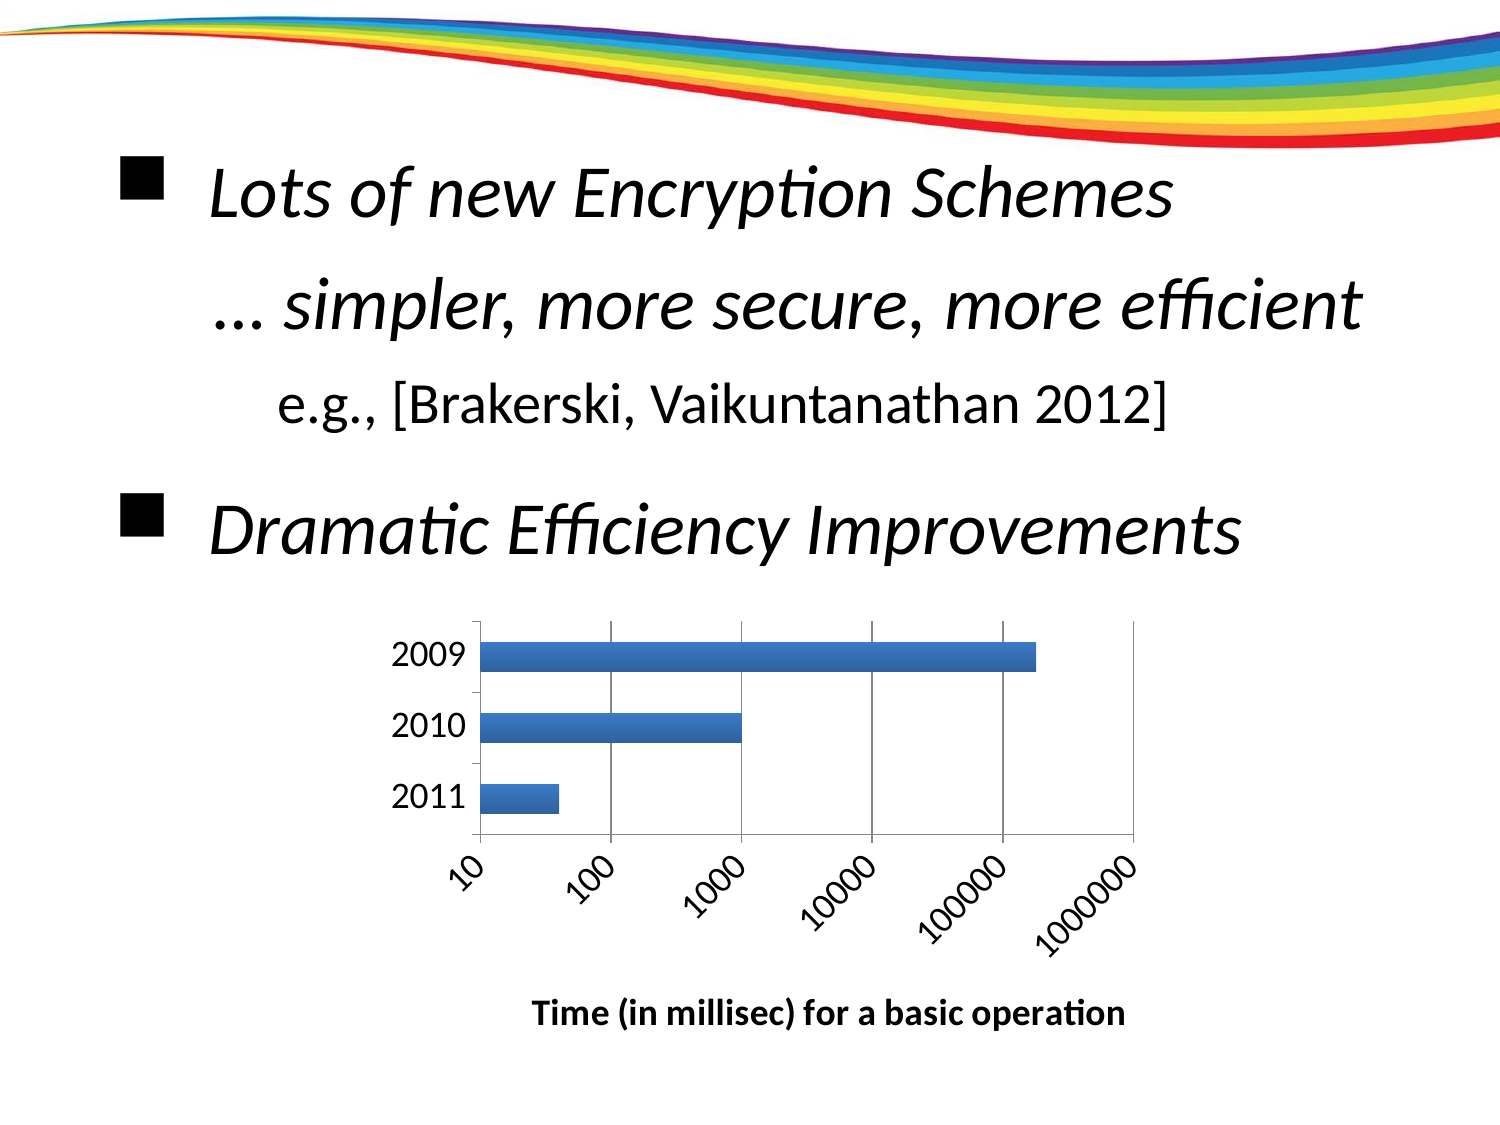

Lots of new Encryption Schemes
… simpler, more secure, more efficient
e.g., [Brakerski, Vaikuntanathan 2012]
Dramatic Efficiency Improvements

### Chart

| Category | Series 1 |
|---|---|
| 2011 | 40.0 |
| 2010 | 1000.0 |
| 2009 | 180000.0 |